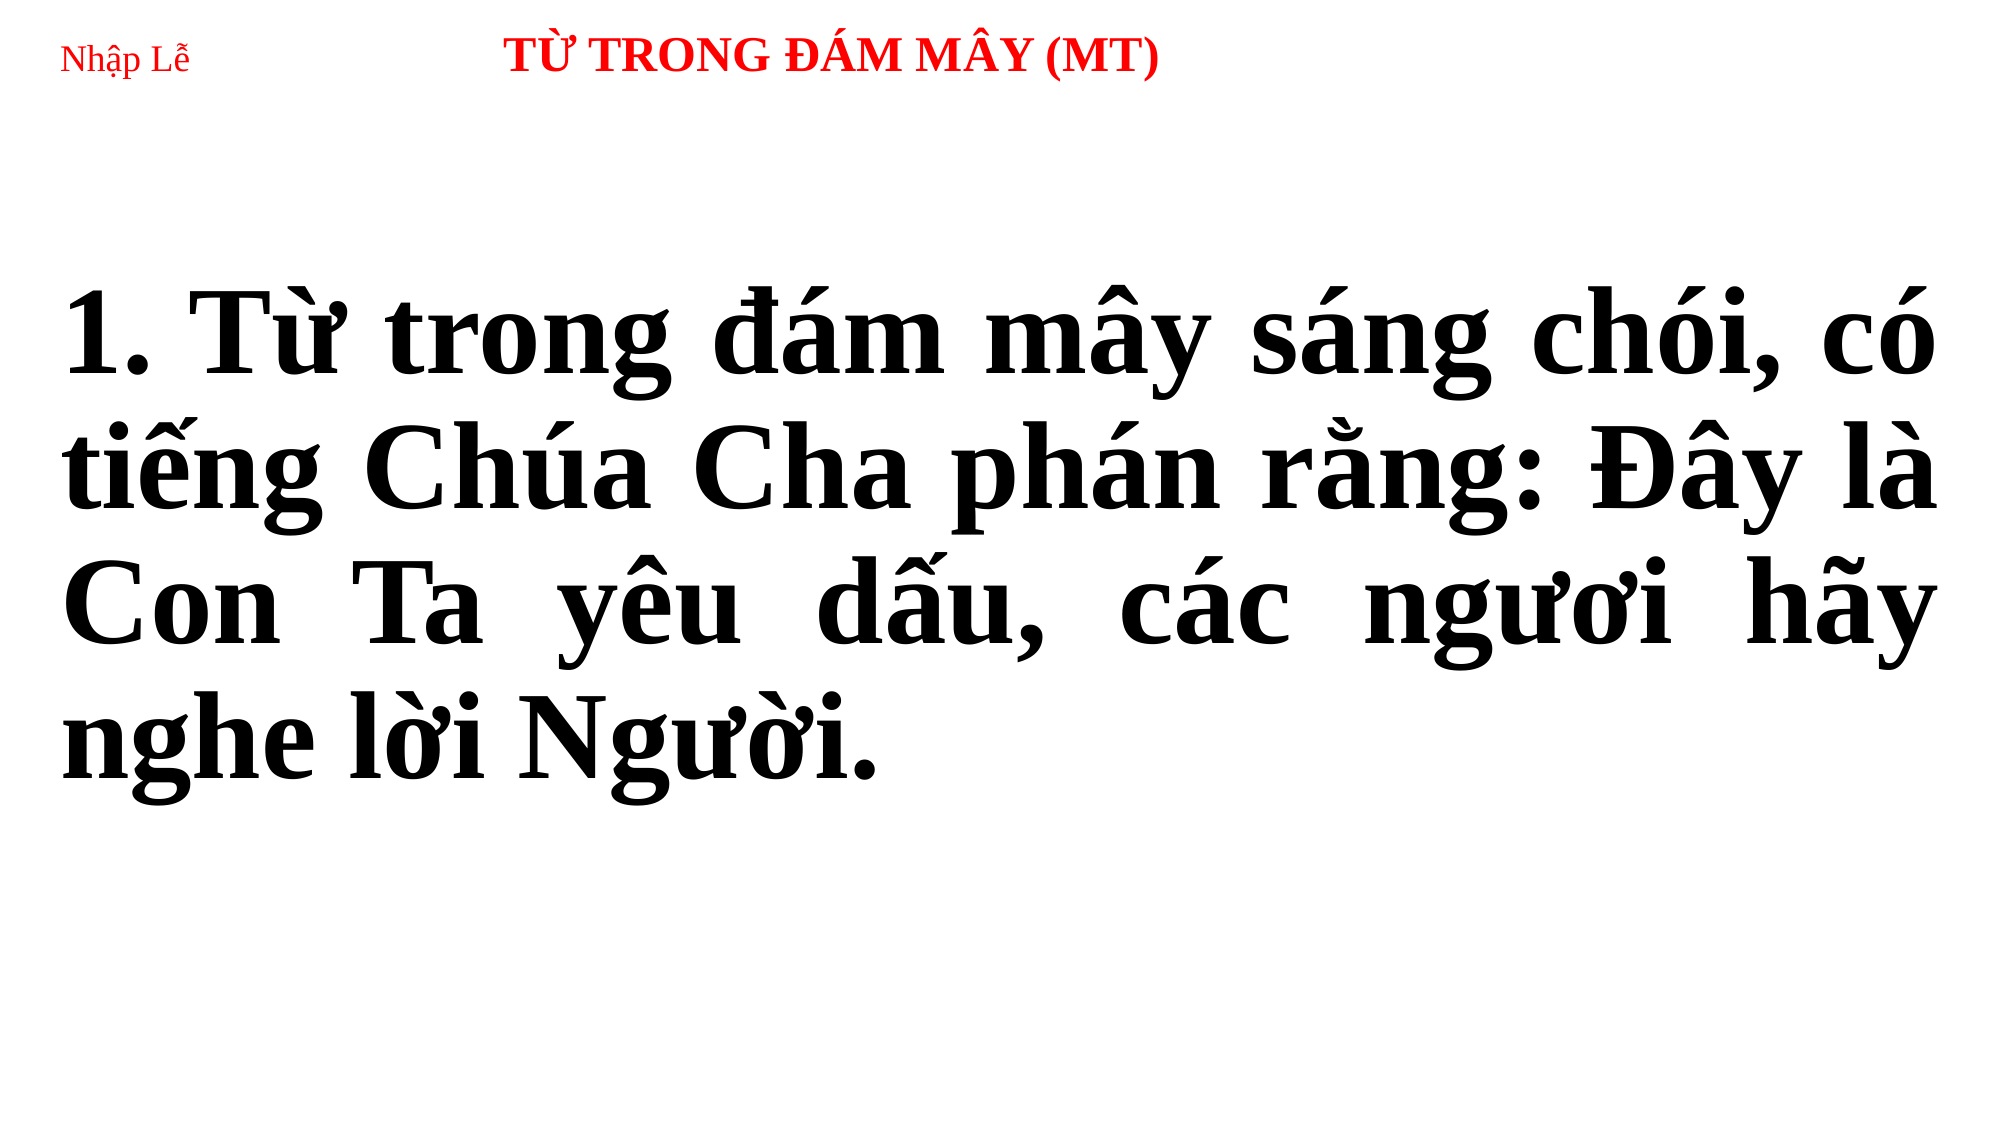

# Nhập Lễ                                 TỪ TRONG ĐÁM MÂY (MT)
1. Từ trong đám mây sáng chói, có tiếng Chúa Cha phán rằng: Đây là Con Ta yêu dấu, các ngươi hãy nghe lời Người.